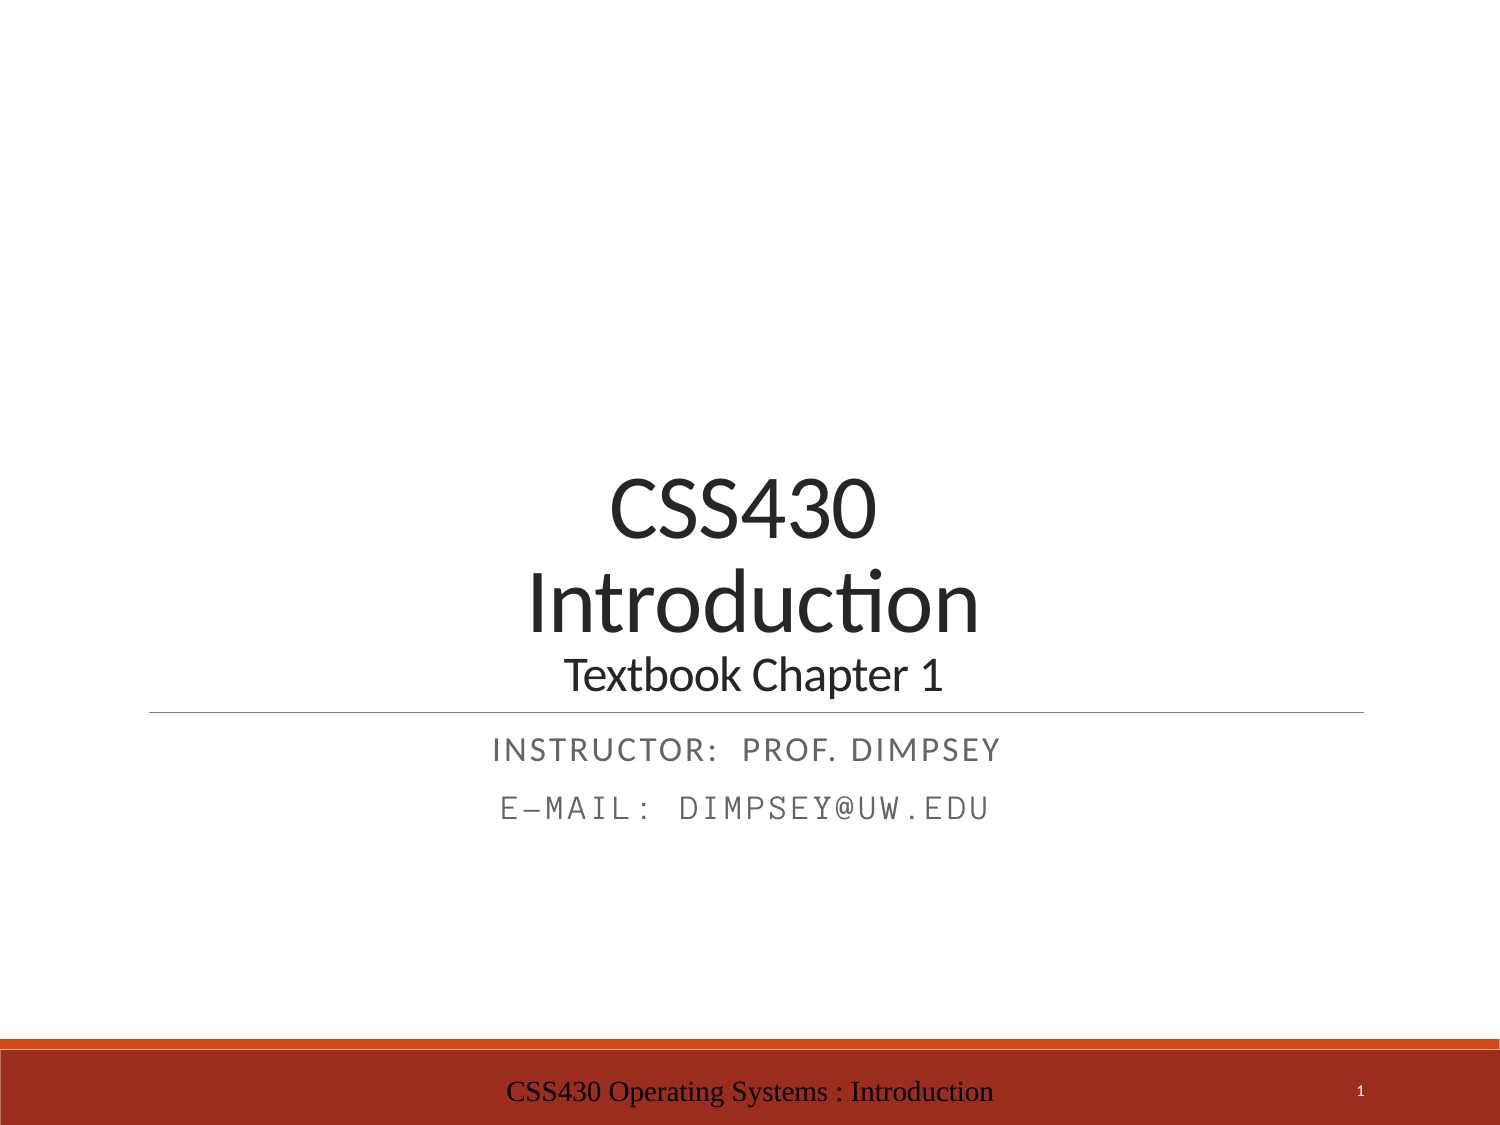

# CSS430 Introduction Textbook Chapter 1
Instructor:  Prof. Dimpsey
e-mail: dimpsey@uw.edu
CSS430 Operating Systems : Introduction
1